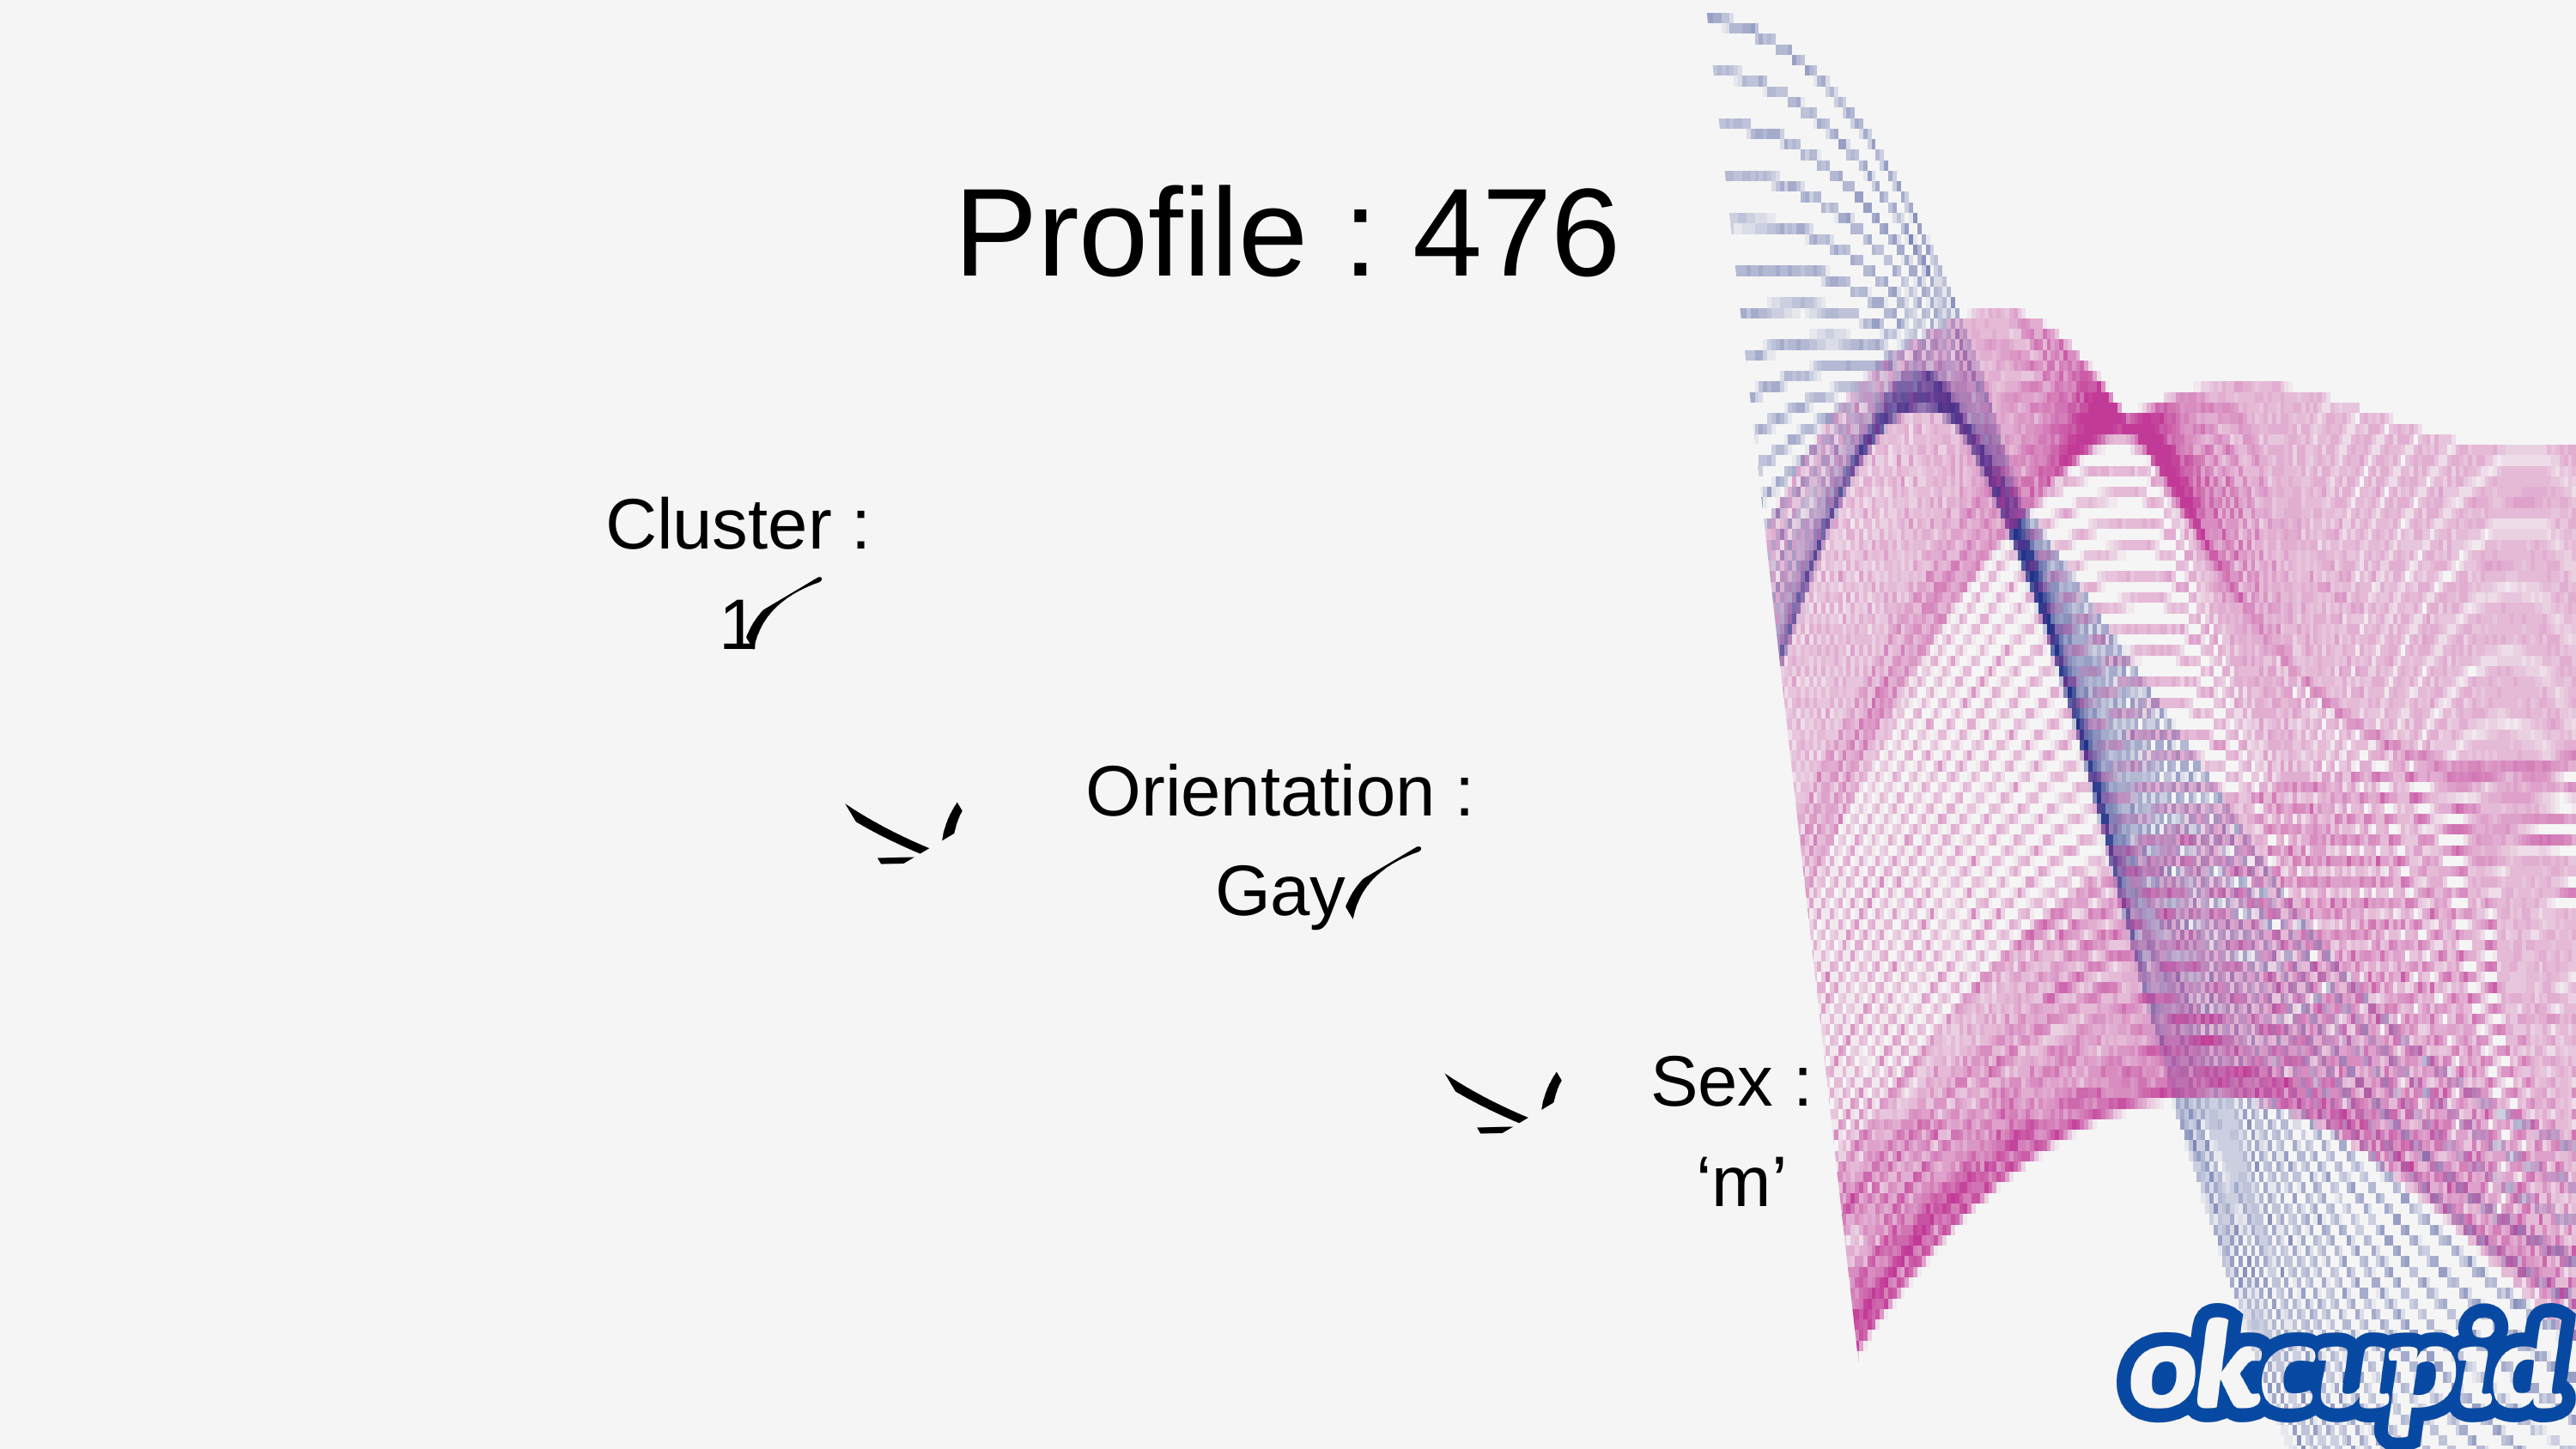

Profile : 476

Cluster : 1

Orientation : Gay

Sex :  ‘m’